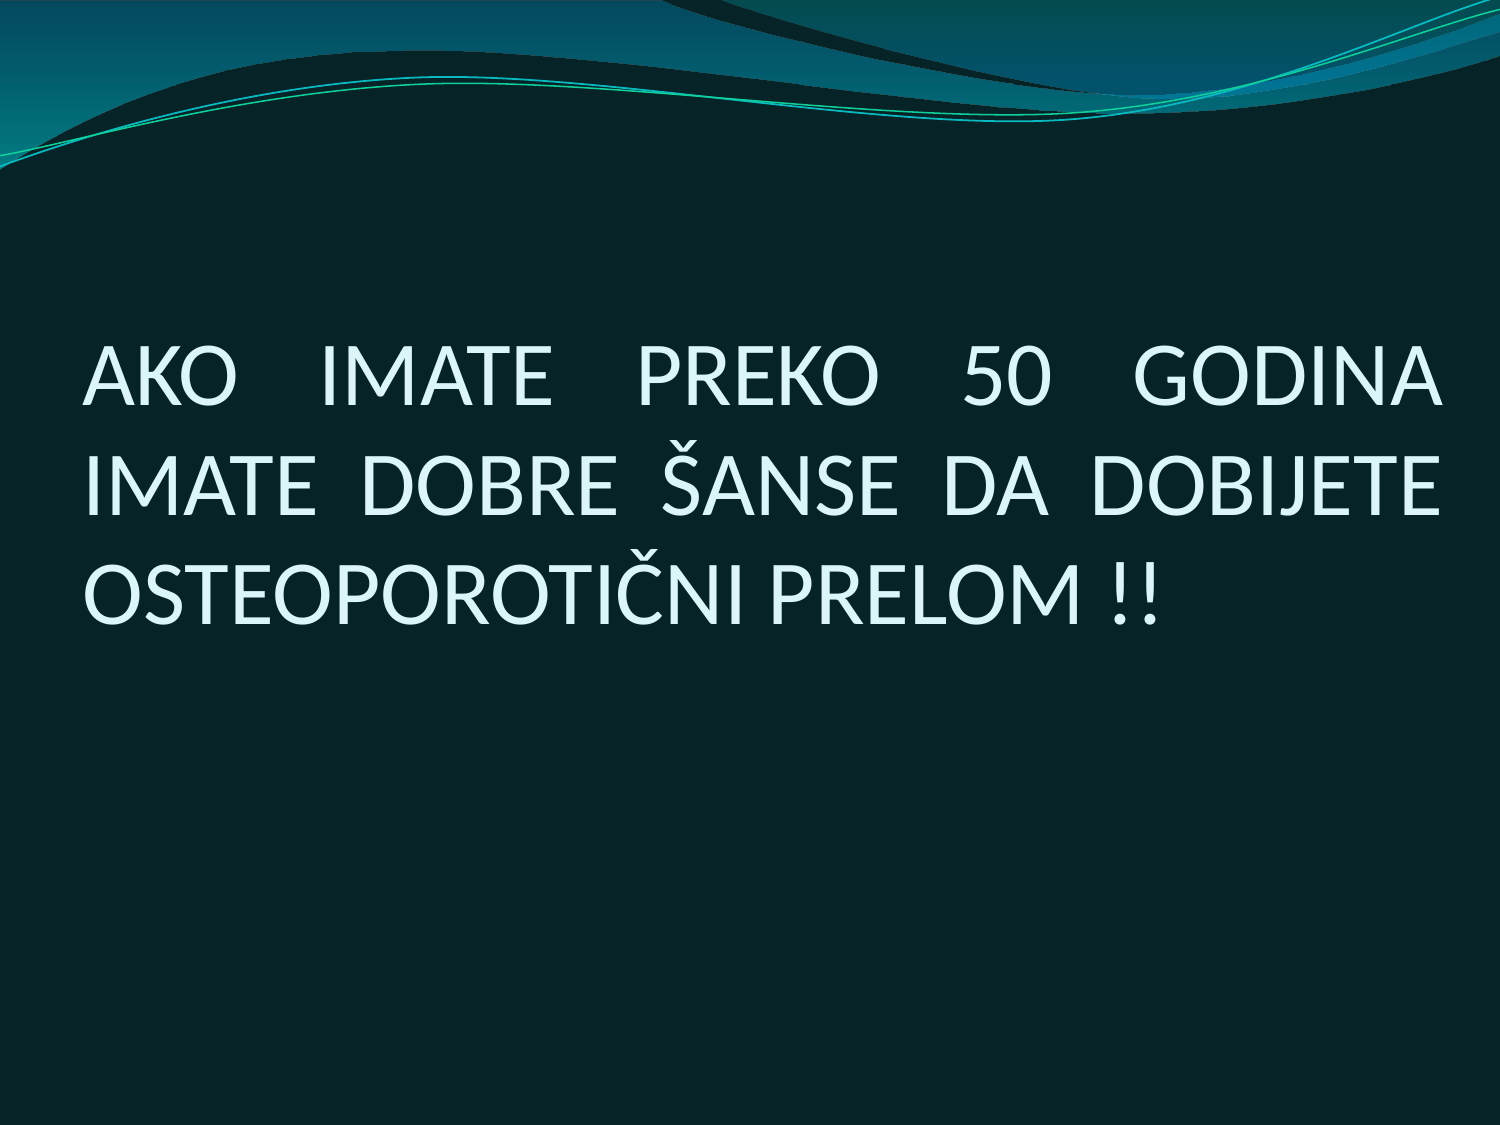

# AKO IMATE PREKO 50 GODINA IMATE DOBRE ŠANSE DA DOBIJETE OSTEOPOROTIČNI PRELOM !!